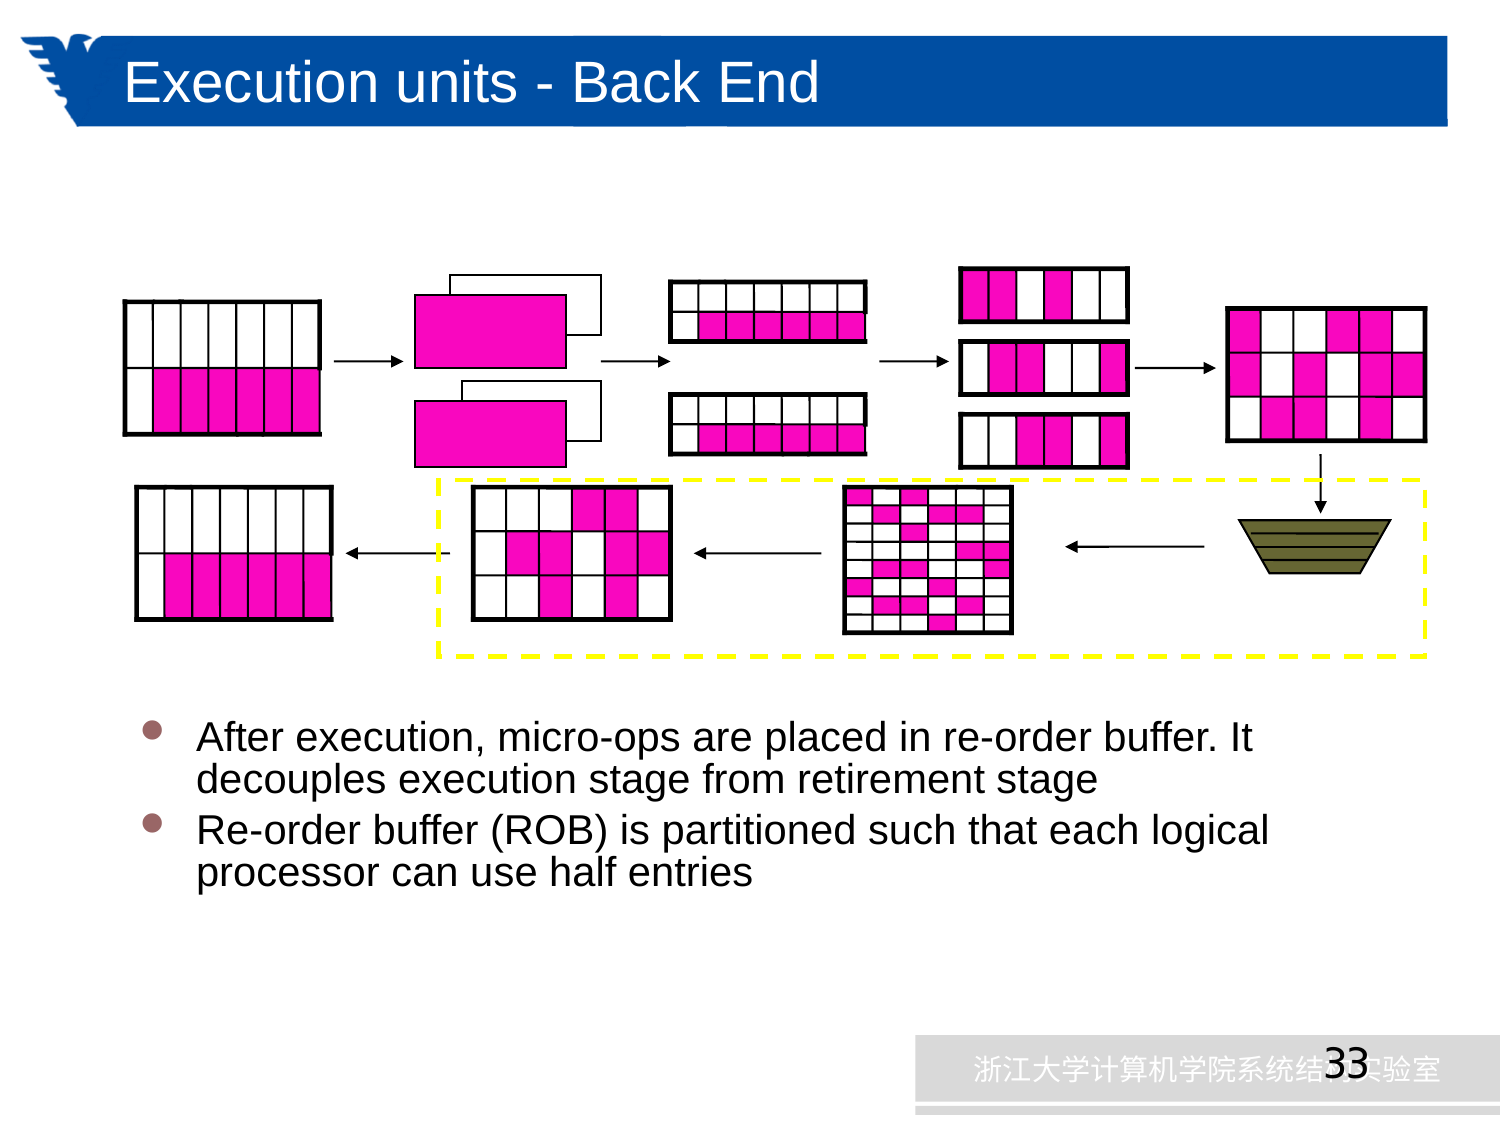

# Execution units - Back End

After execution, micro-ops are placed in re-order buffer. It decouples execution stage from retirement stage
Re-order buffer (ROB) is partitioned such that each logical processor can use half entries